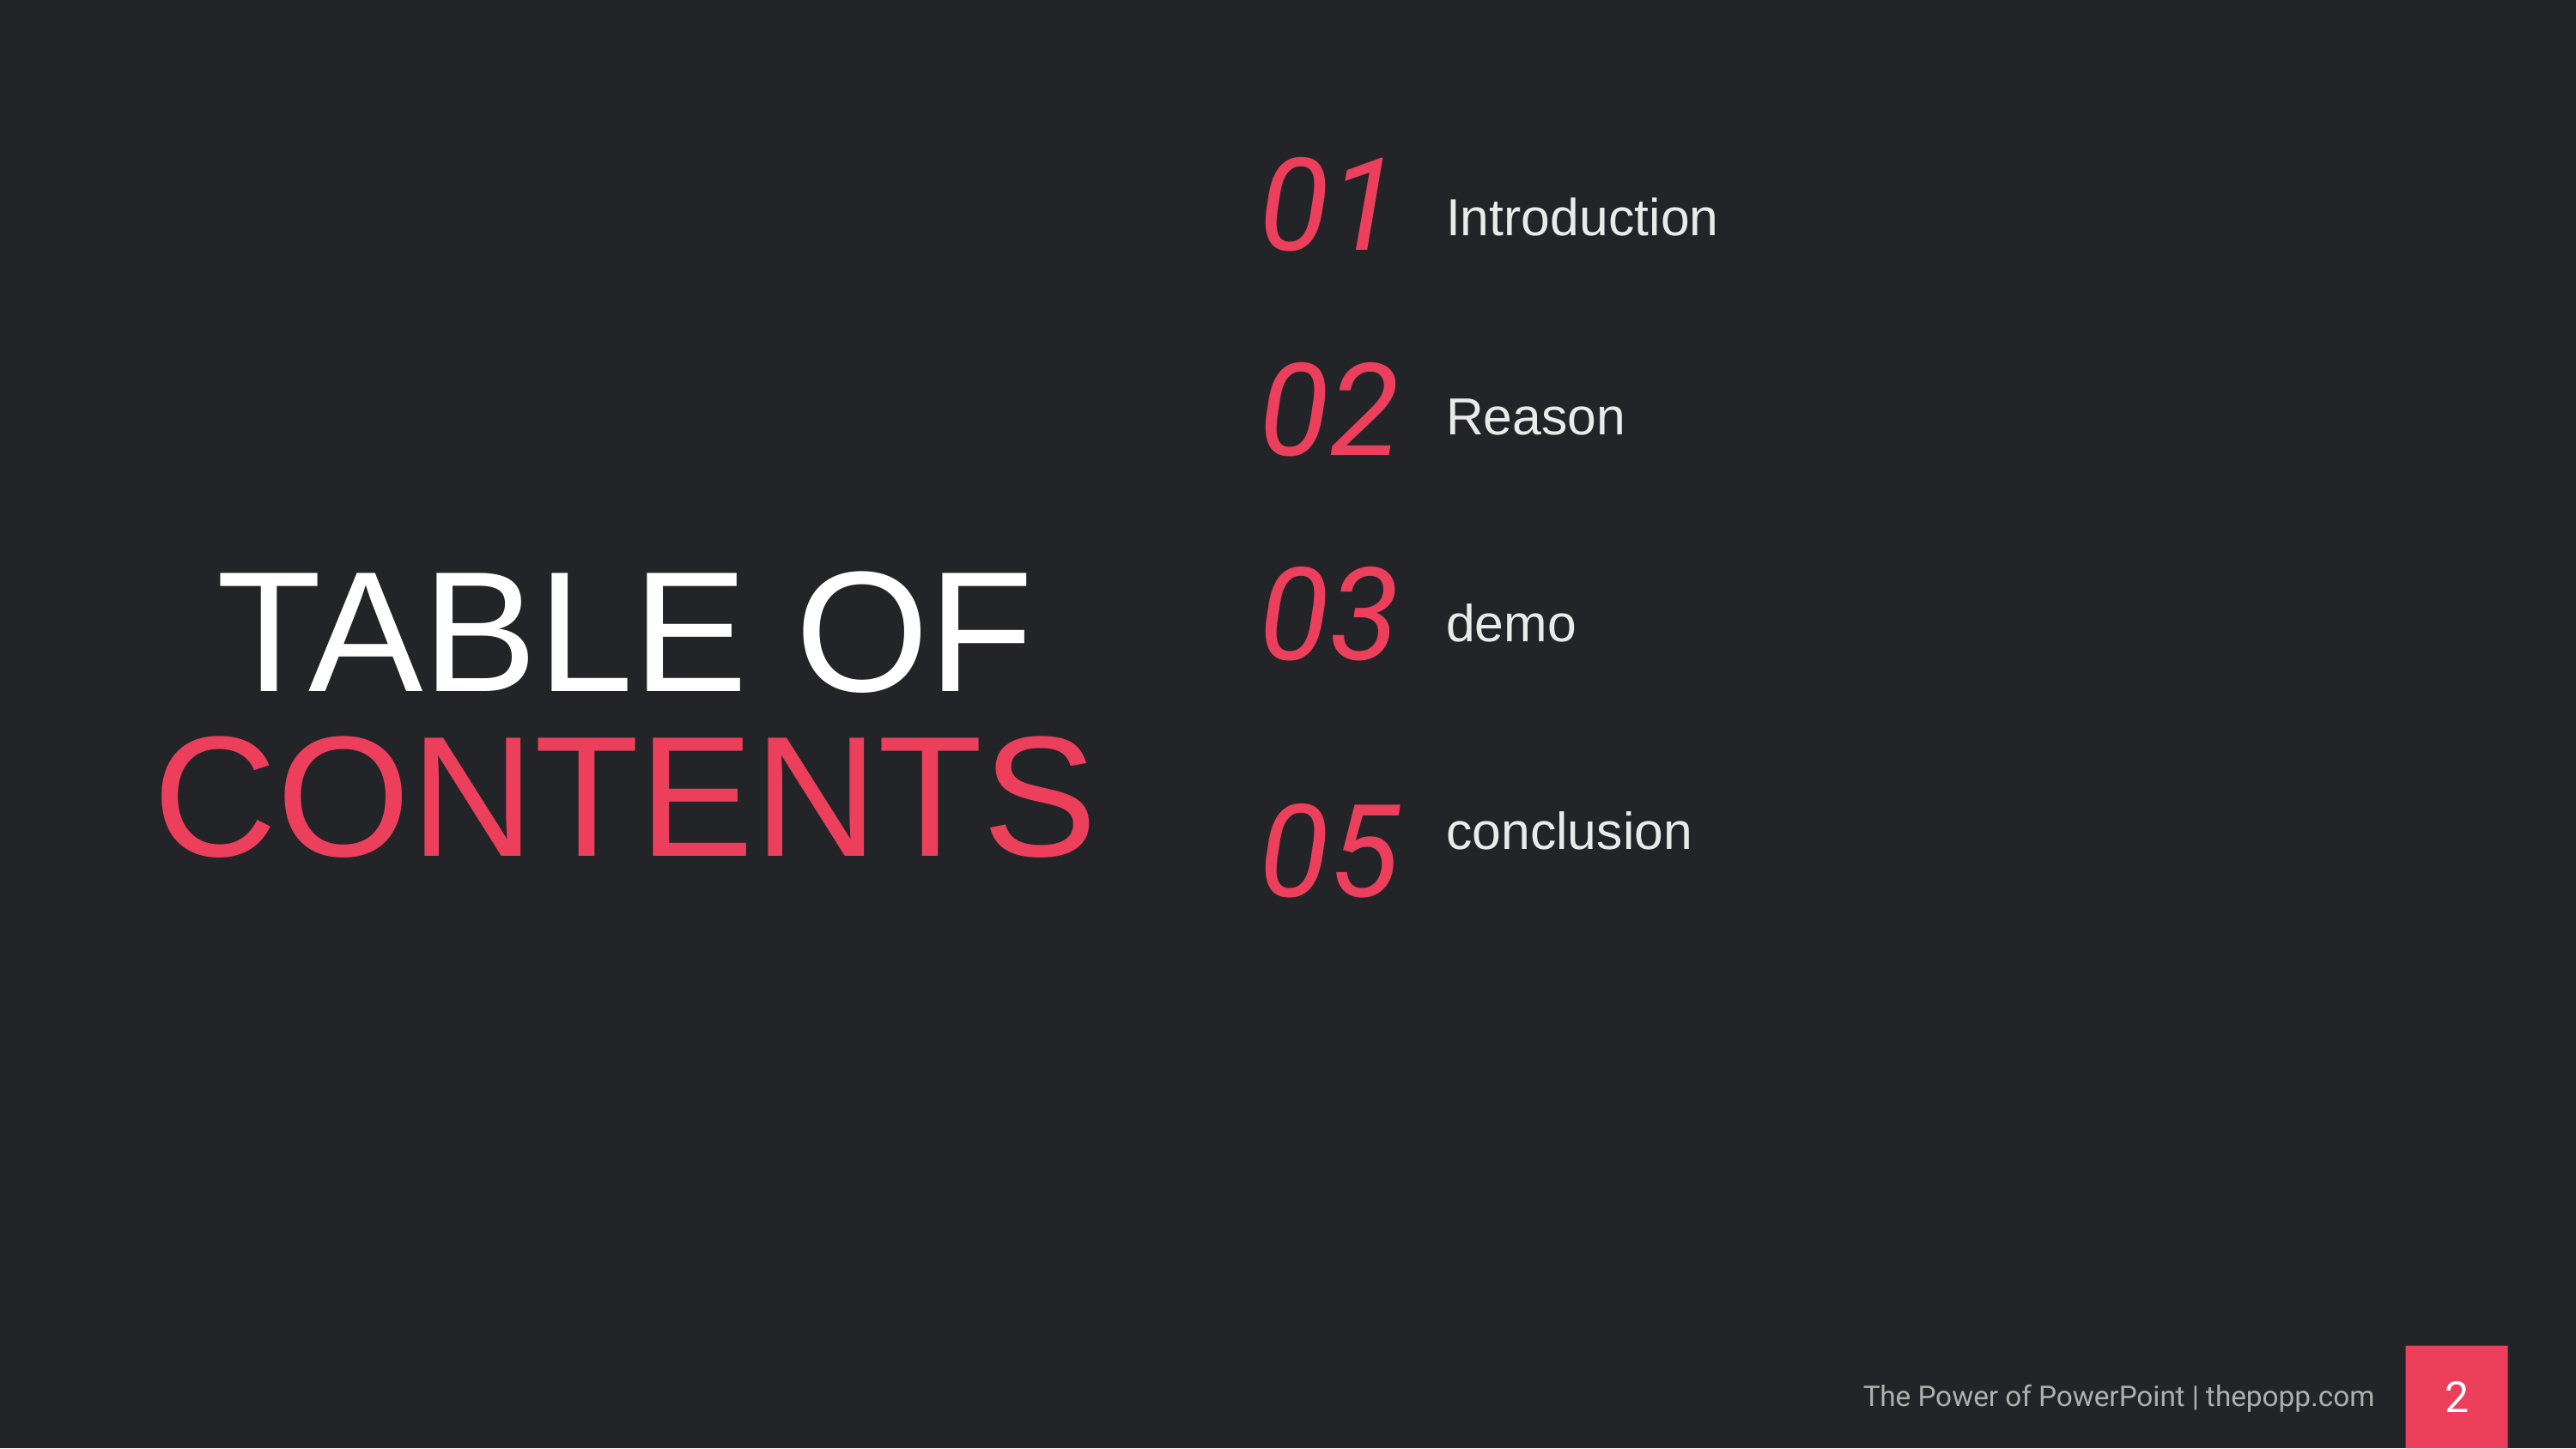

01
Introduction
# TABLE OF CONTENTS
02
Reason
03
demo
05
conclusion
The Power of PowerPoint | thepopp.com
2